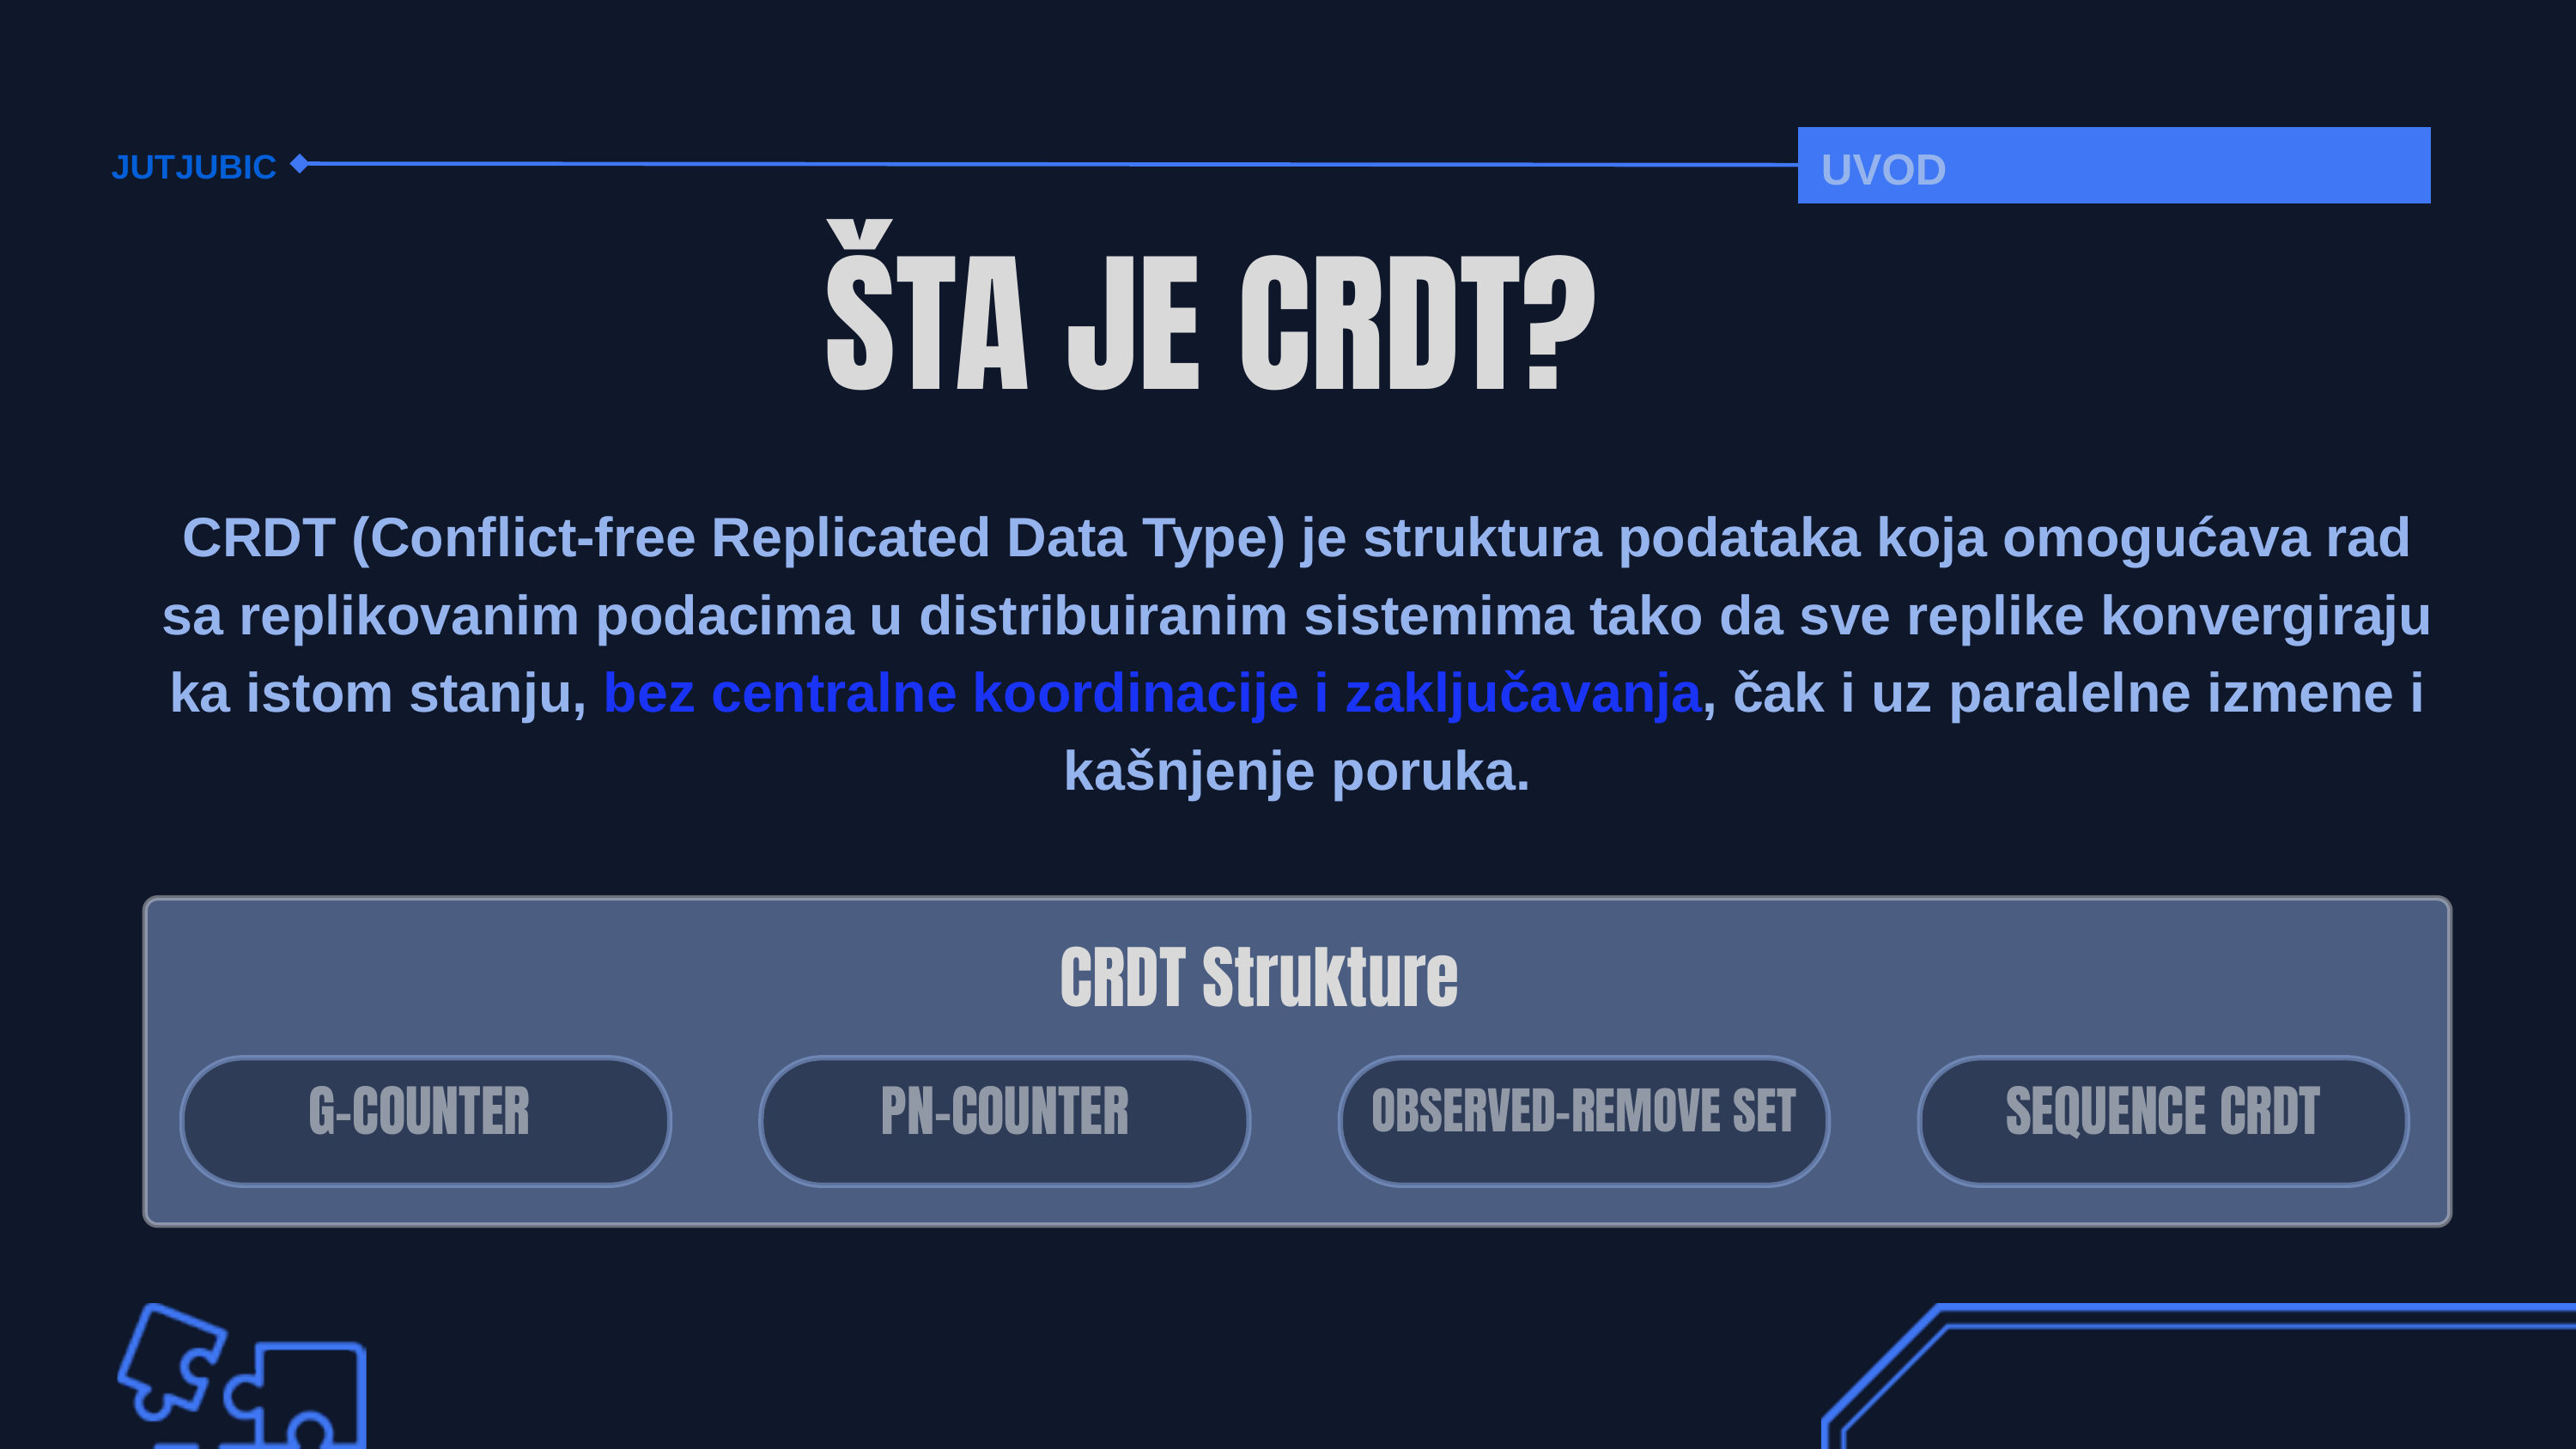

UVOD
JUTJUBIC

ŠTA JE CRDT?
CRDT (Conflict-free Replicated Data Type) je struktura podataka koja omogućava rad sa replikovanim podacima u distribuiranim sistemima tako da sve replike konvergiraju ka istom stanju, bez centralne koordinacije i zaključavanja, čak i uz paralelne izmene i kašnjenje poruka.

CRDT Strukture

G-COUNTER

PN-COUNTER

OBSERVED-REMOVE SET

SEQUENCE CRDT